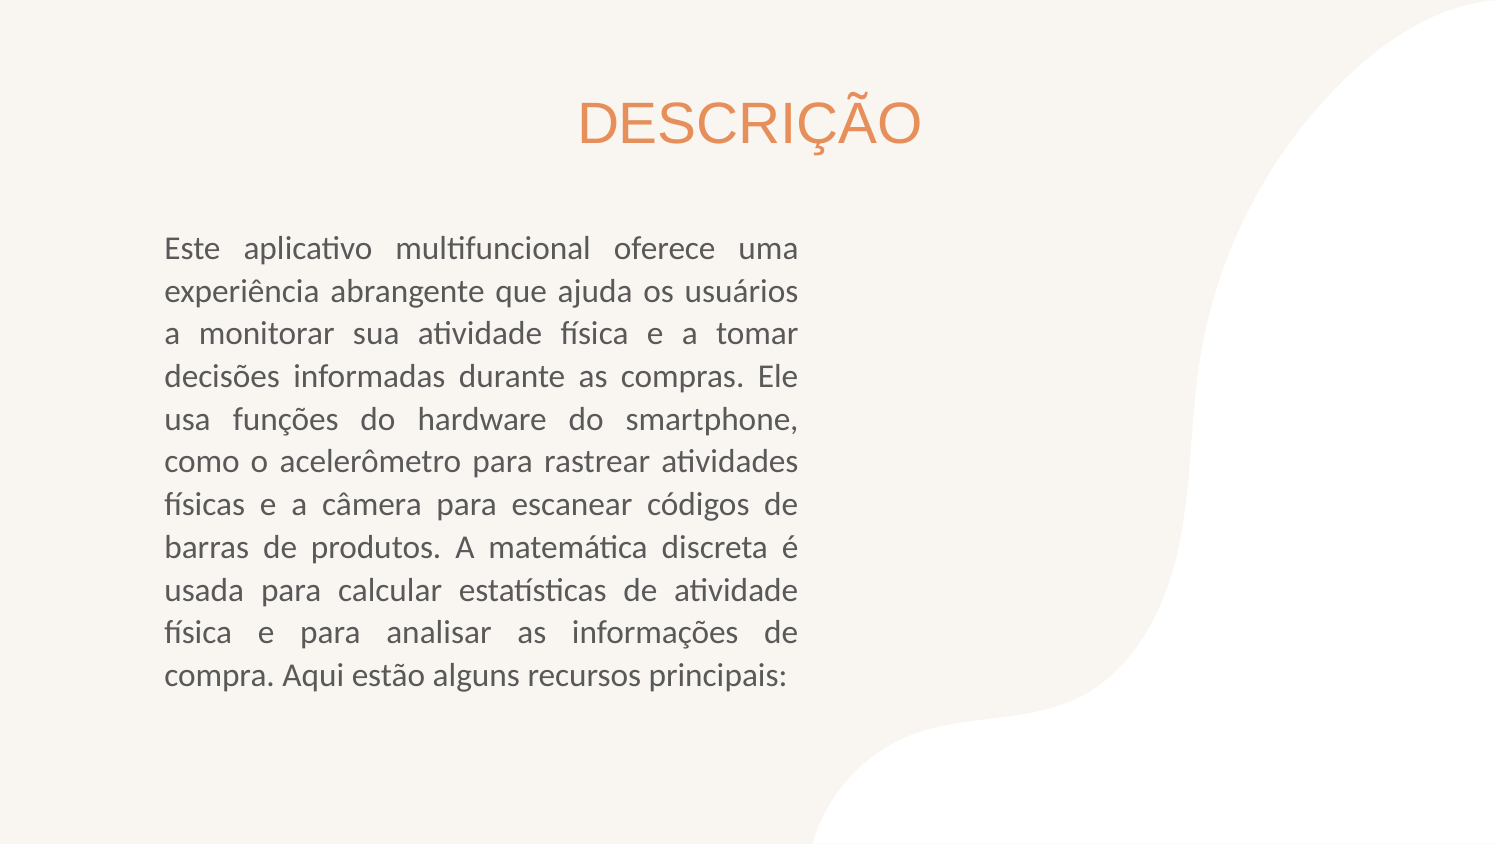

# DESCRIÇÃO
Este aplicativo multifuncional oferece uma experiência abrangente que ajuda os usuários a monitorar sua atividade física e a tomar decisões informadas durante as compras. Ele usa funções do hardware do smartphone, como o acelerômetro para rastrear atividades físicas e a câmera para escanear códigos de barras de produtos. A matemática discreta é usada para calcular estatísticas de atividade física e para analisar as informações de compra. Aqui estão alguns recursos principais: